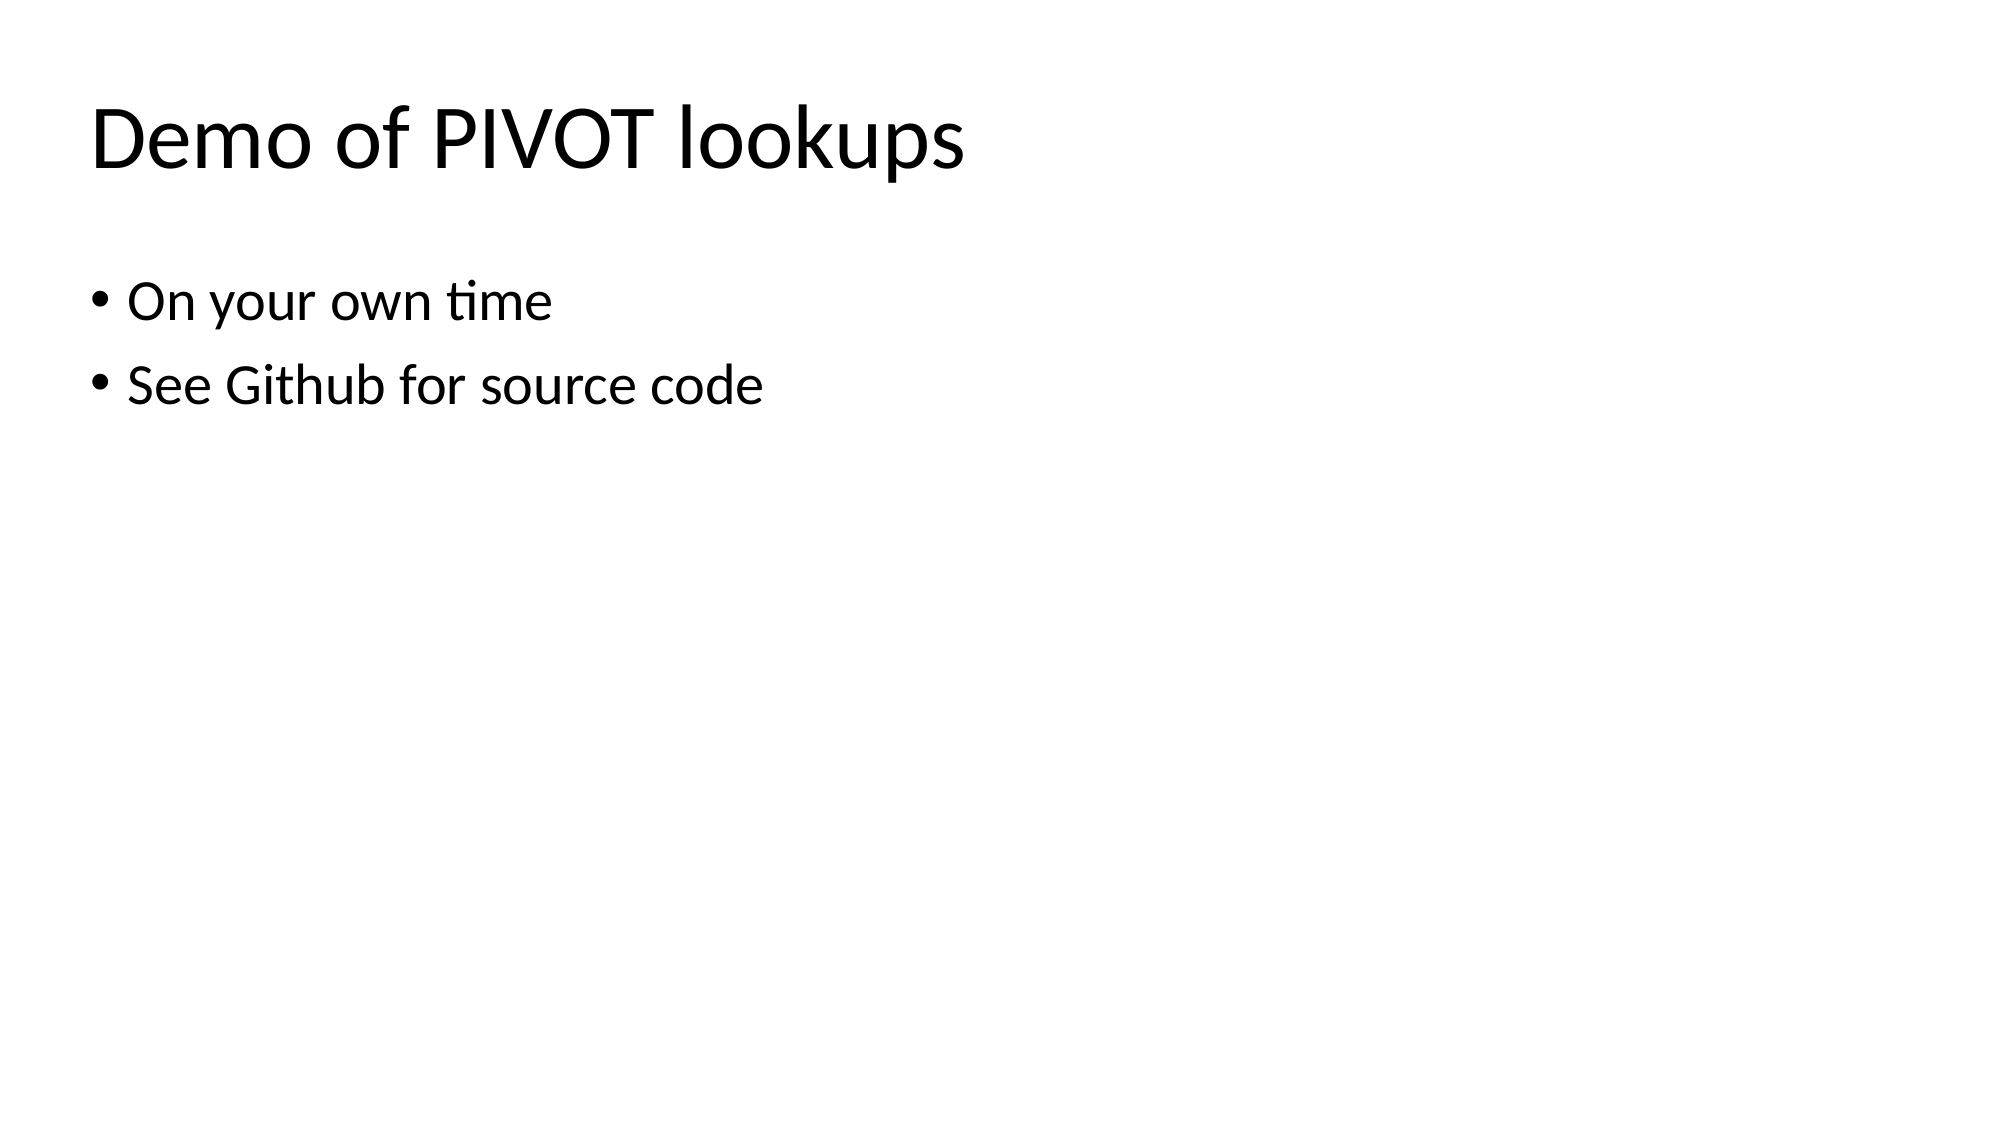

# Demo of PIVOT lookups
On your own time
See Github for source code